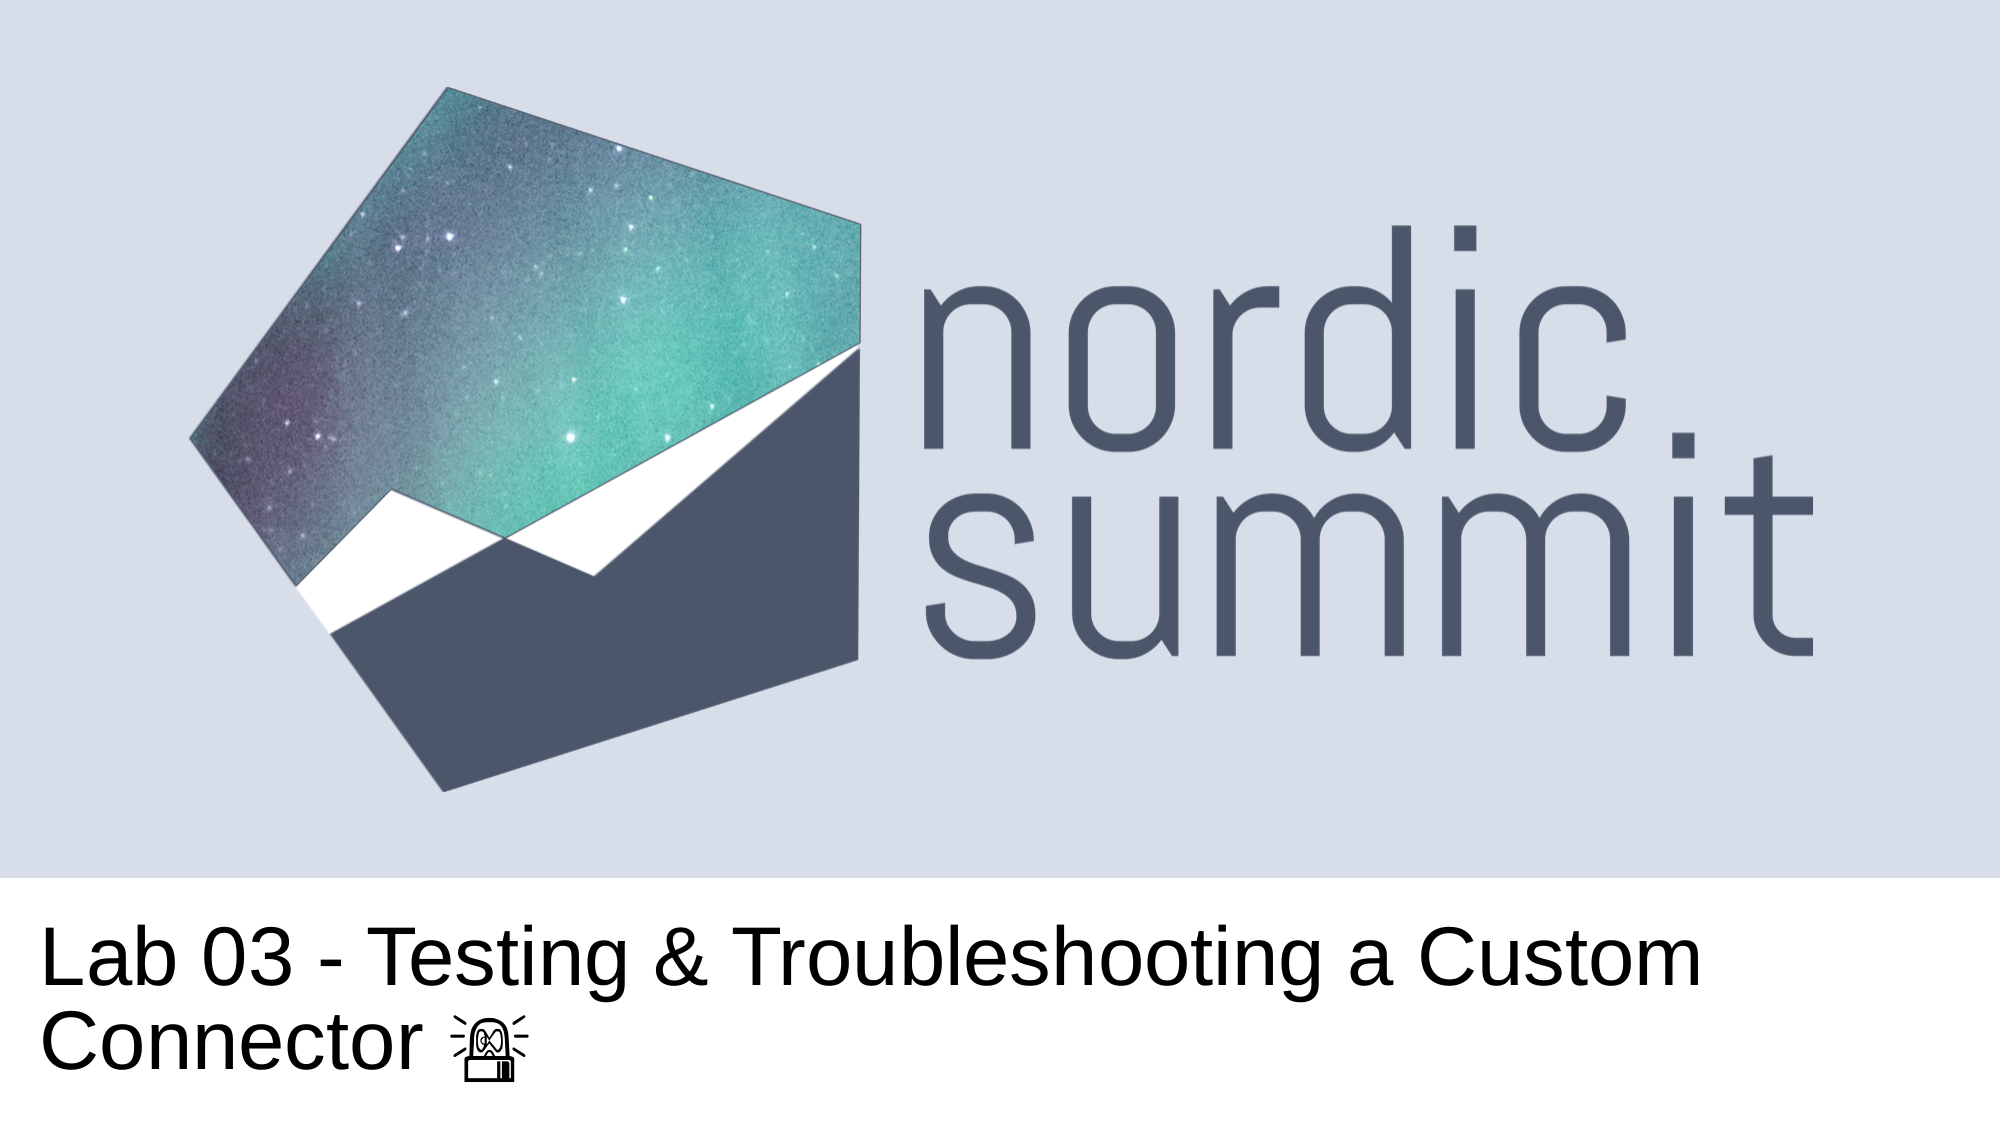

Lab 03 - Testing & Troubleshooting a Custom Connector 🚨